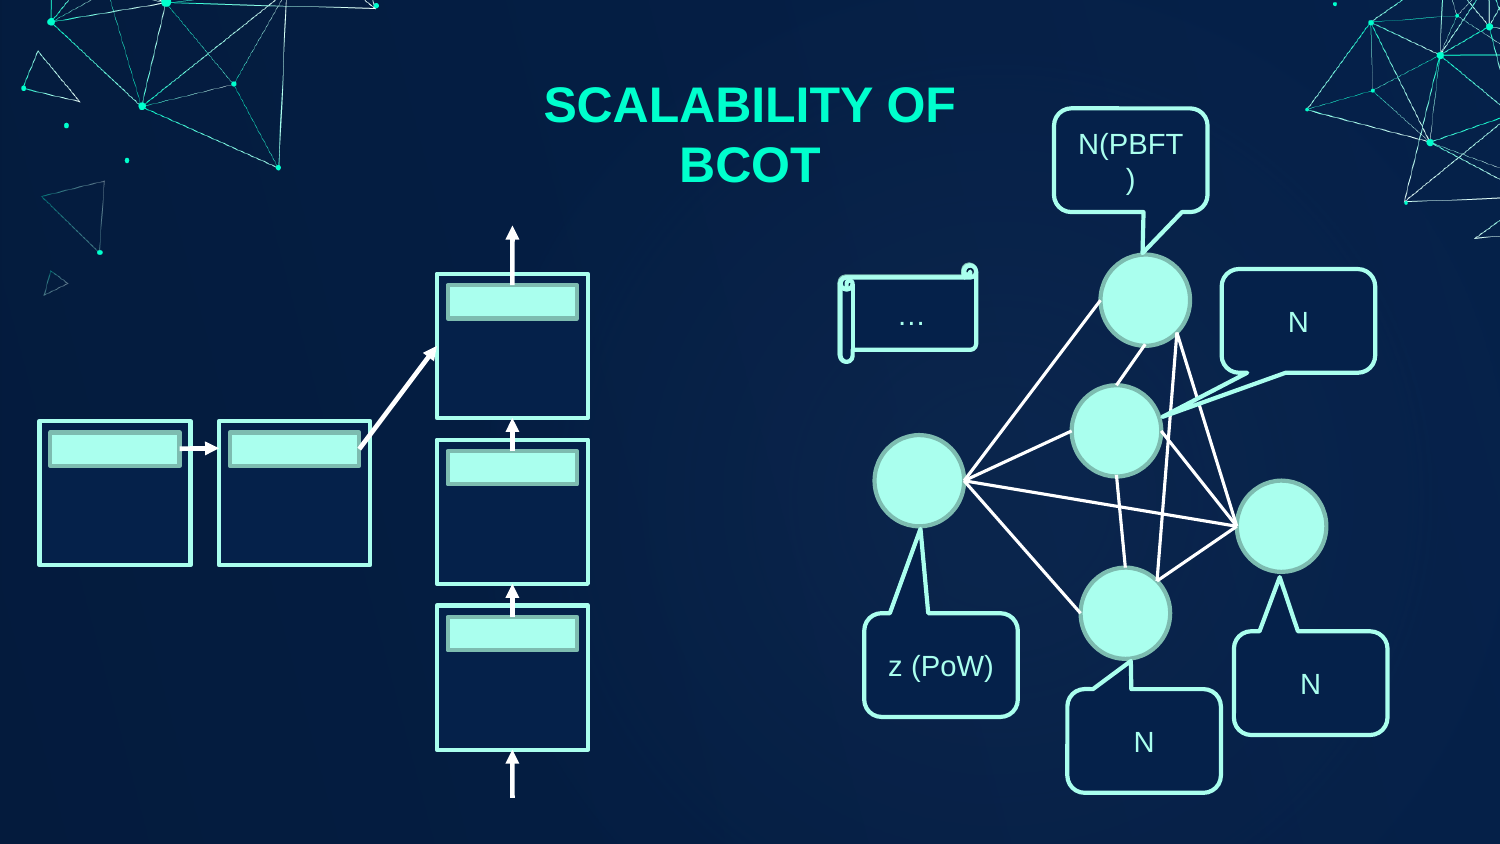

# SCALABILITY OF BCOT
N(PBFT)

…-z
…-z-N
…
N

z (PoW)
N
N